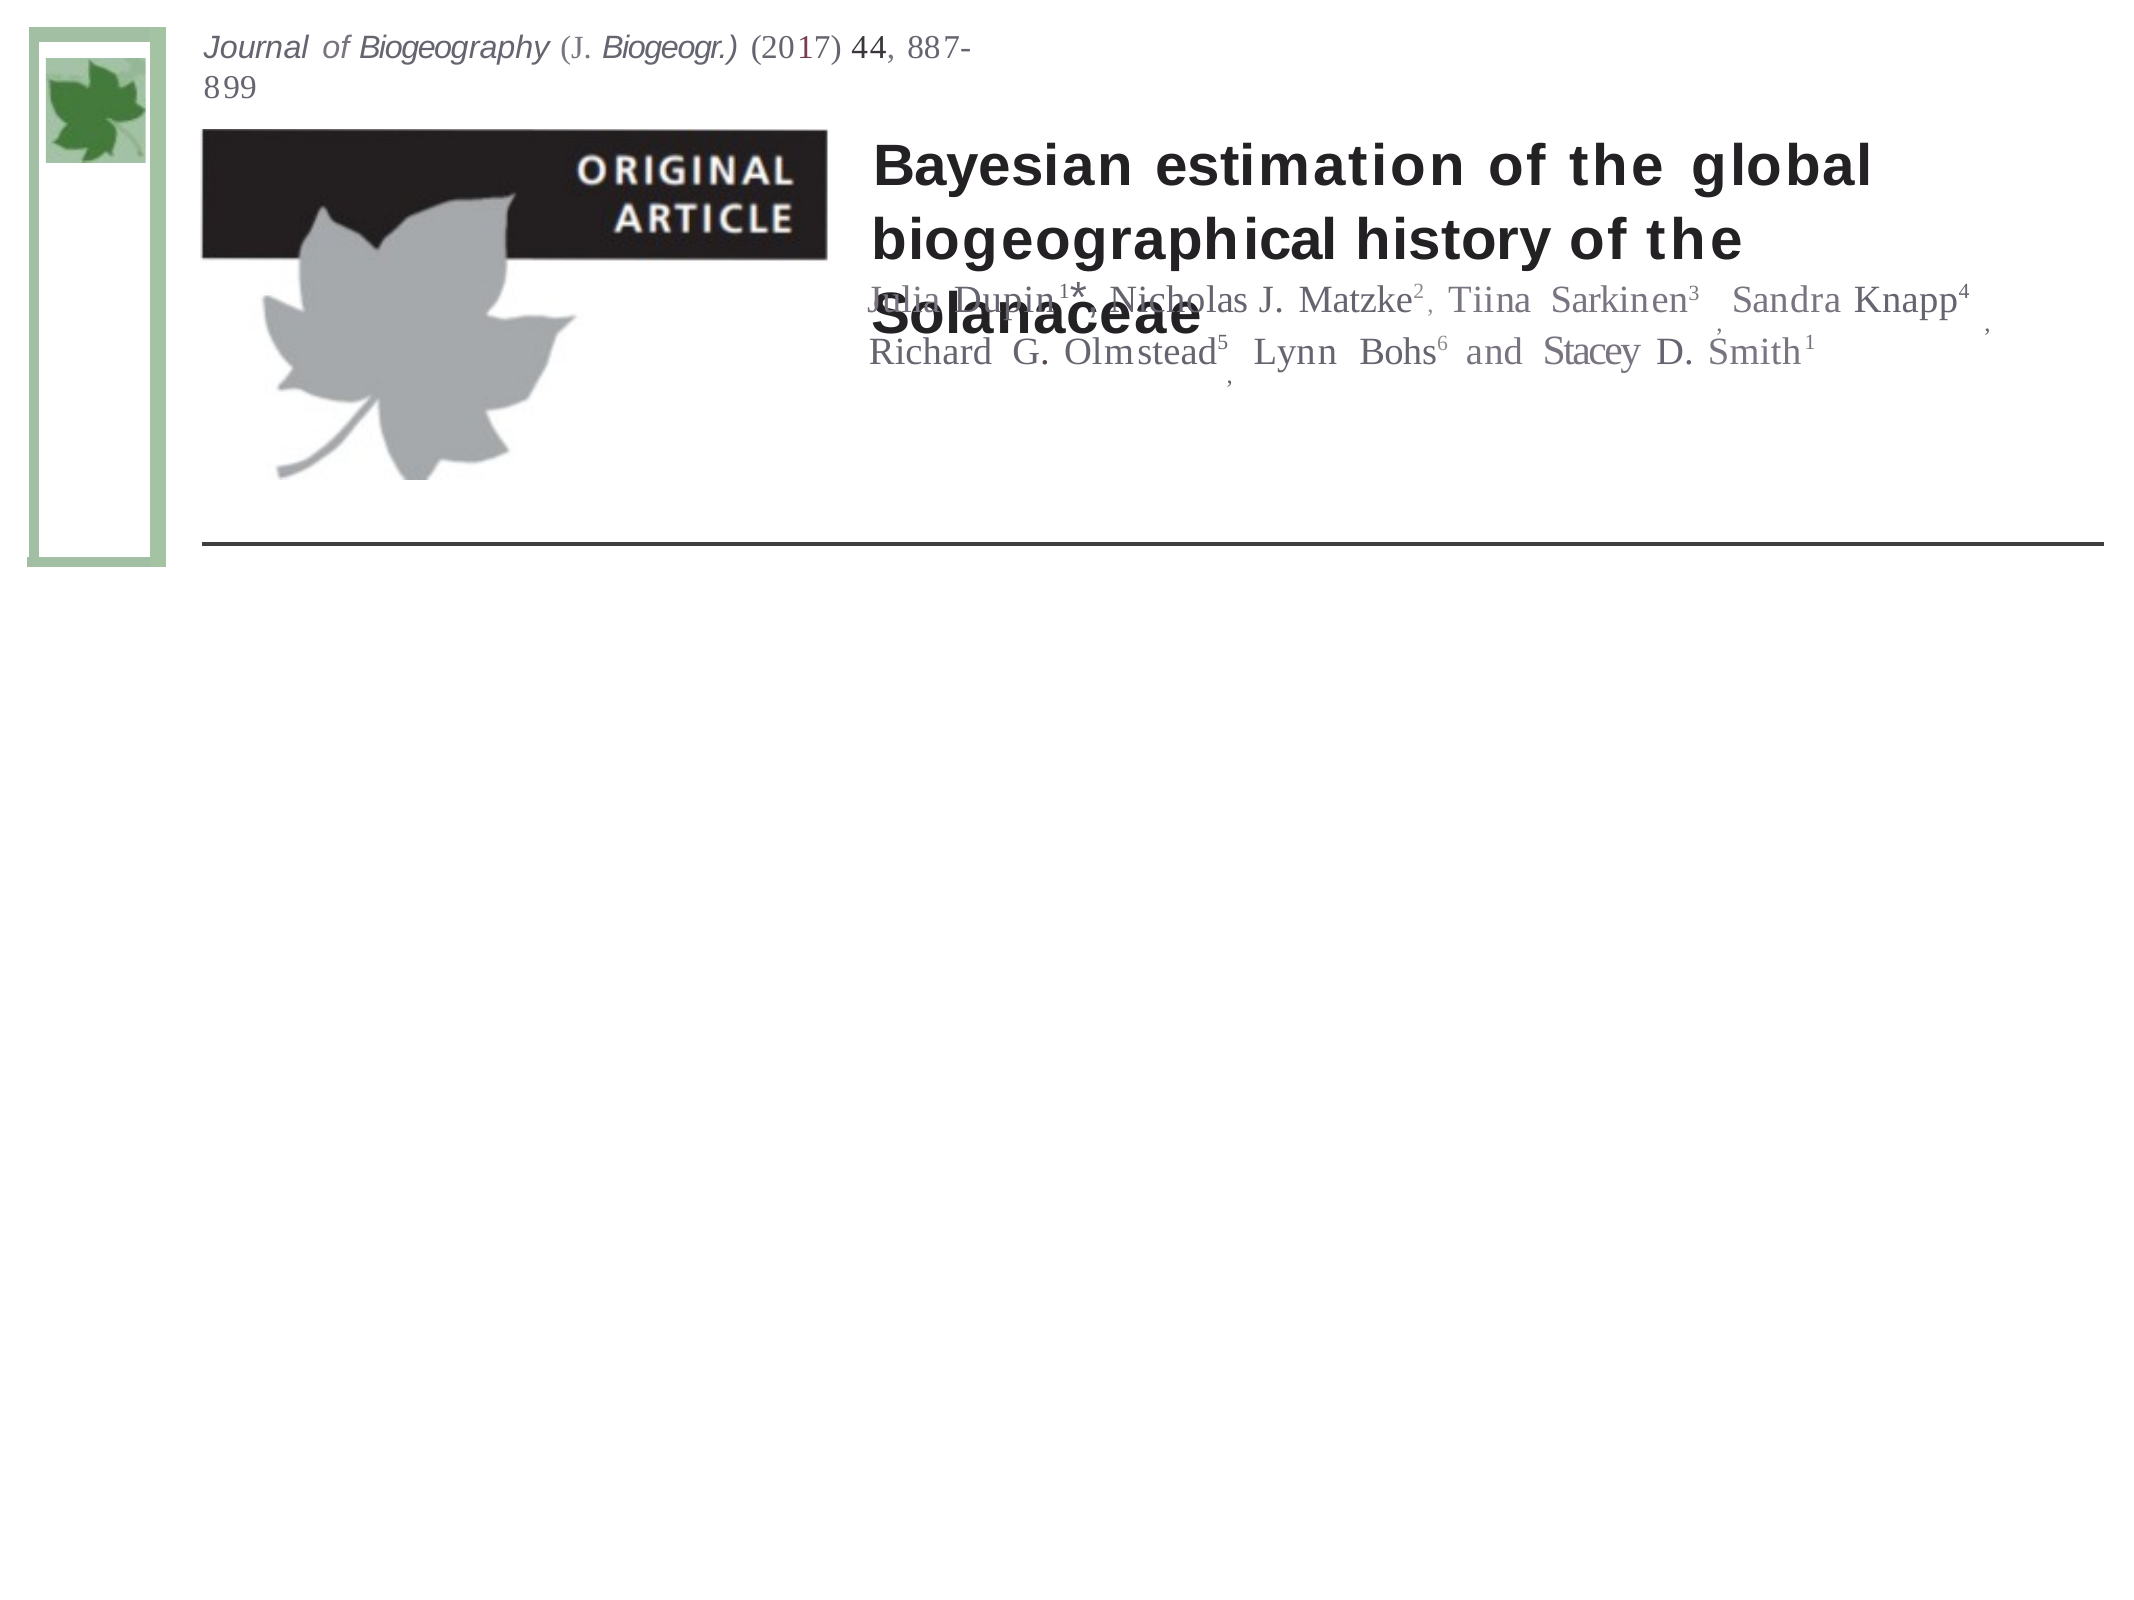

Journal of Biogeography (J. Biogeogr.) (2017) 44, 887-899

Bayesian estimation of the global biogeographical history of the Solanaceae

Julia Dupin1*,Nicholas J. Matzke2, Tiina  Sarkinen3	Sandra Knapp4
,	,
Richard  G. Olmstead5	Lynn  Bohs6  and  Stacey D. Smith1
,